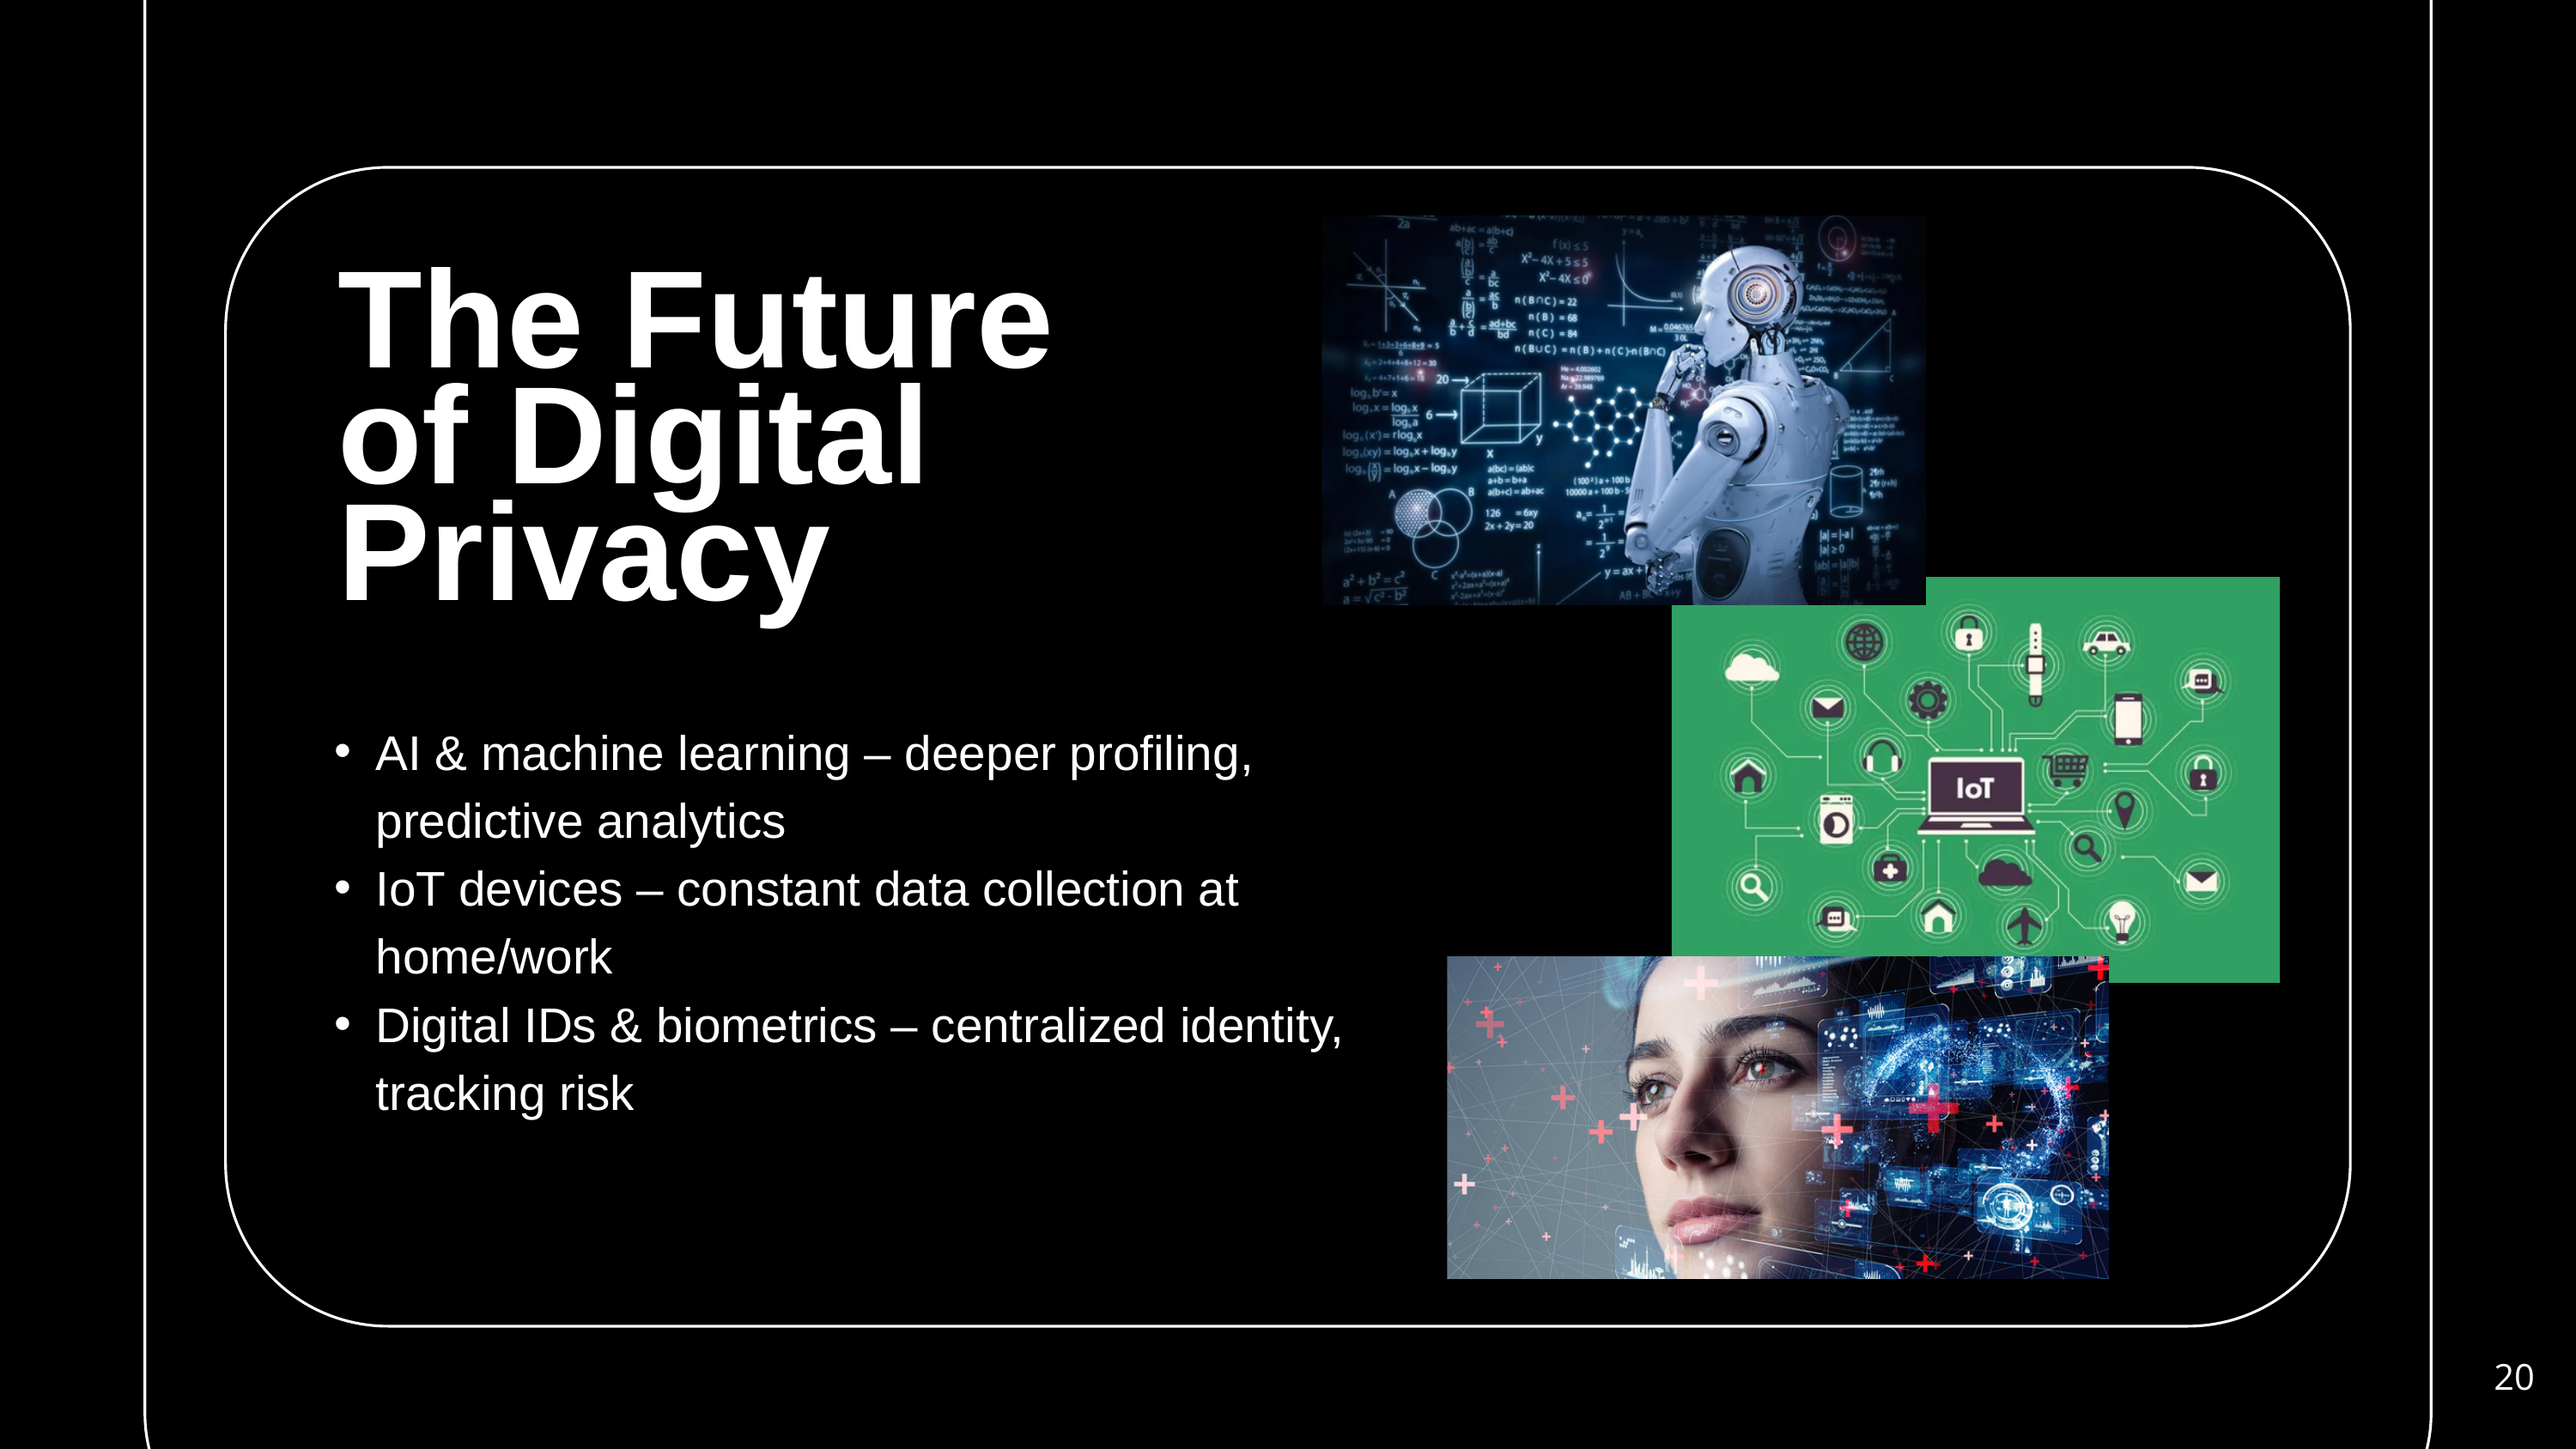

The Future of Digital Privacy

AI & machine learning – deeper profiling, predictive analytics
IoT devices – constant data collection at home/work
Digital IDs & biometrics – centralized identity, tracking risk

20